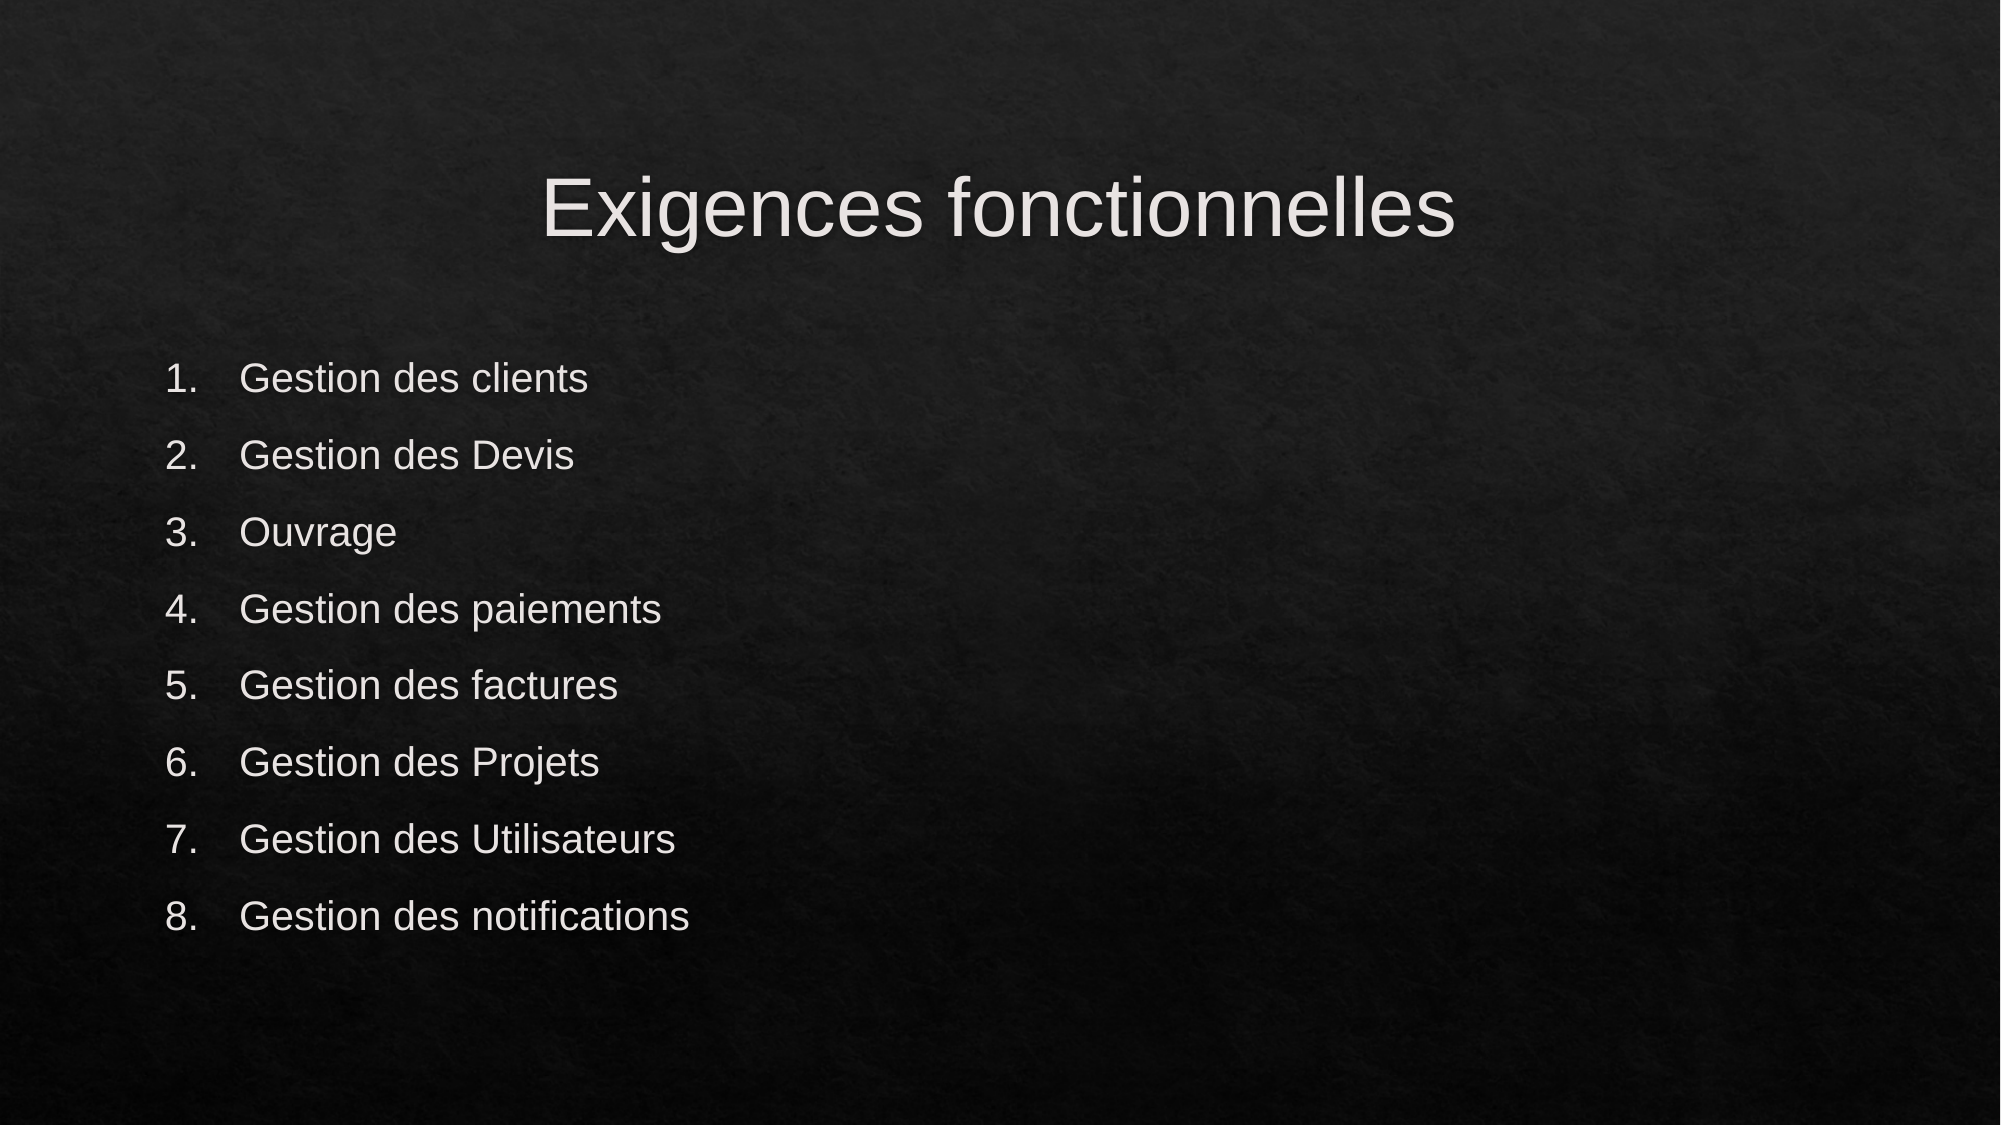

# Exigences fonctionnelles
Gestion des clients
Gestion des Devis
Ouvrage
Gestion des paiements
Gestion des factures
Gestion des Projets
Gestion des Utilisateurs
Gestion des notifications